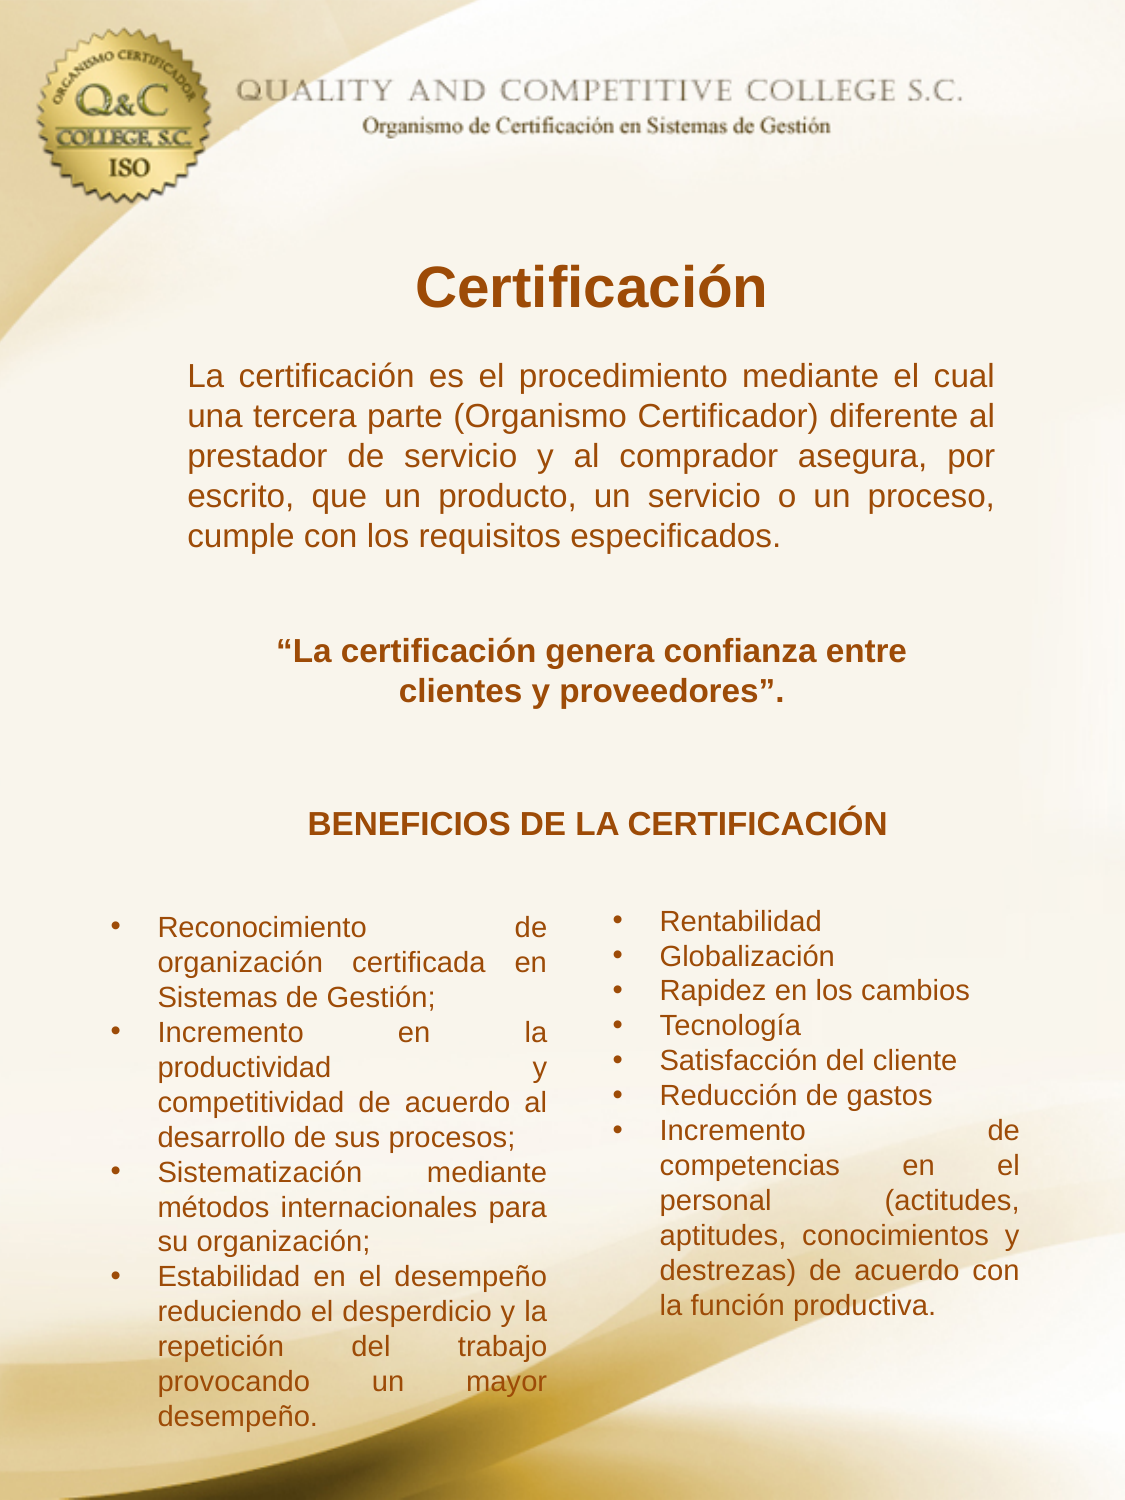

Certificación

La certificación es el procedimiento mediante el cual una tercera parte (Organismo Certificador) diferente al prestador de servicio y al comprador asegura, por escrito, que un producto, un servicio o un proceso, cumple con los requisitos especificados.

“La certificación genera confianza entre
 clientes y proveedores”.
BENEFICIOS DE LA CERTIFICACIÓN

Reconocimiento de organización certificada en Sistemas de Gestión;
Incremento en la productividad y competitividad de acuerdo al desarrollo de sus procesos;
Sistematización mediante métodos internacionales para su organización;
Estabilidad en el desempeño reduciendo el desperdicio y la repetición del trabajo provocando un mayor desempeño.
Rentabilidad
Globalización
Rapidez en los cambios
Tecnología
Satisfacción del cliente
Reducción de gastos
Incremento de competencias en el personal (actitudes, aptitudes, conocimientos y destrezas) de acuerdo con la función productiva.